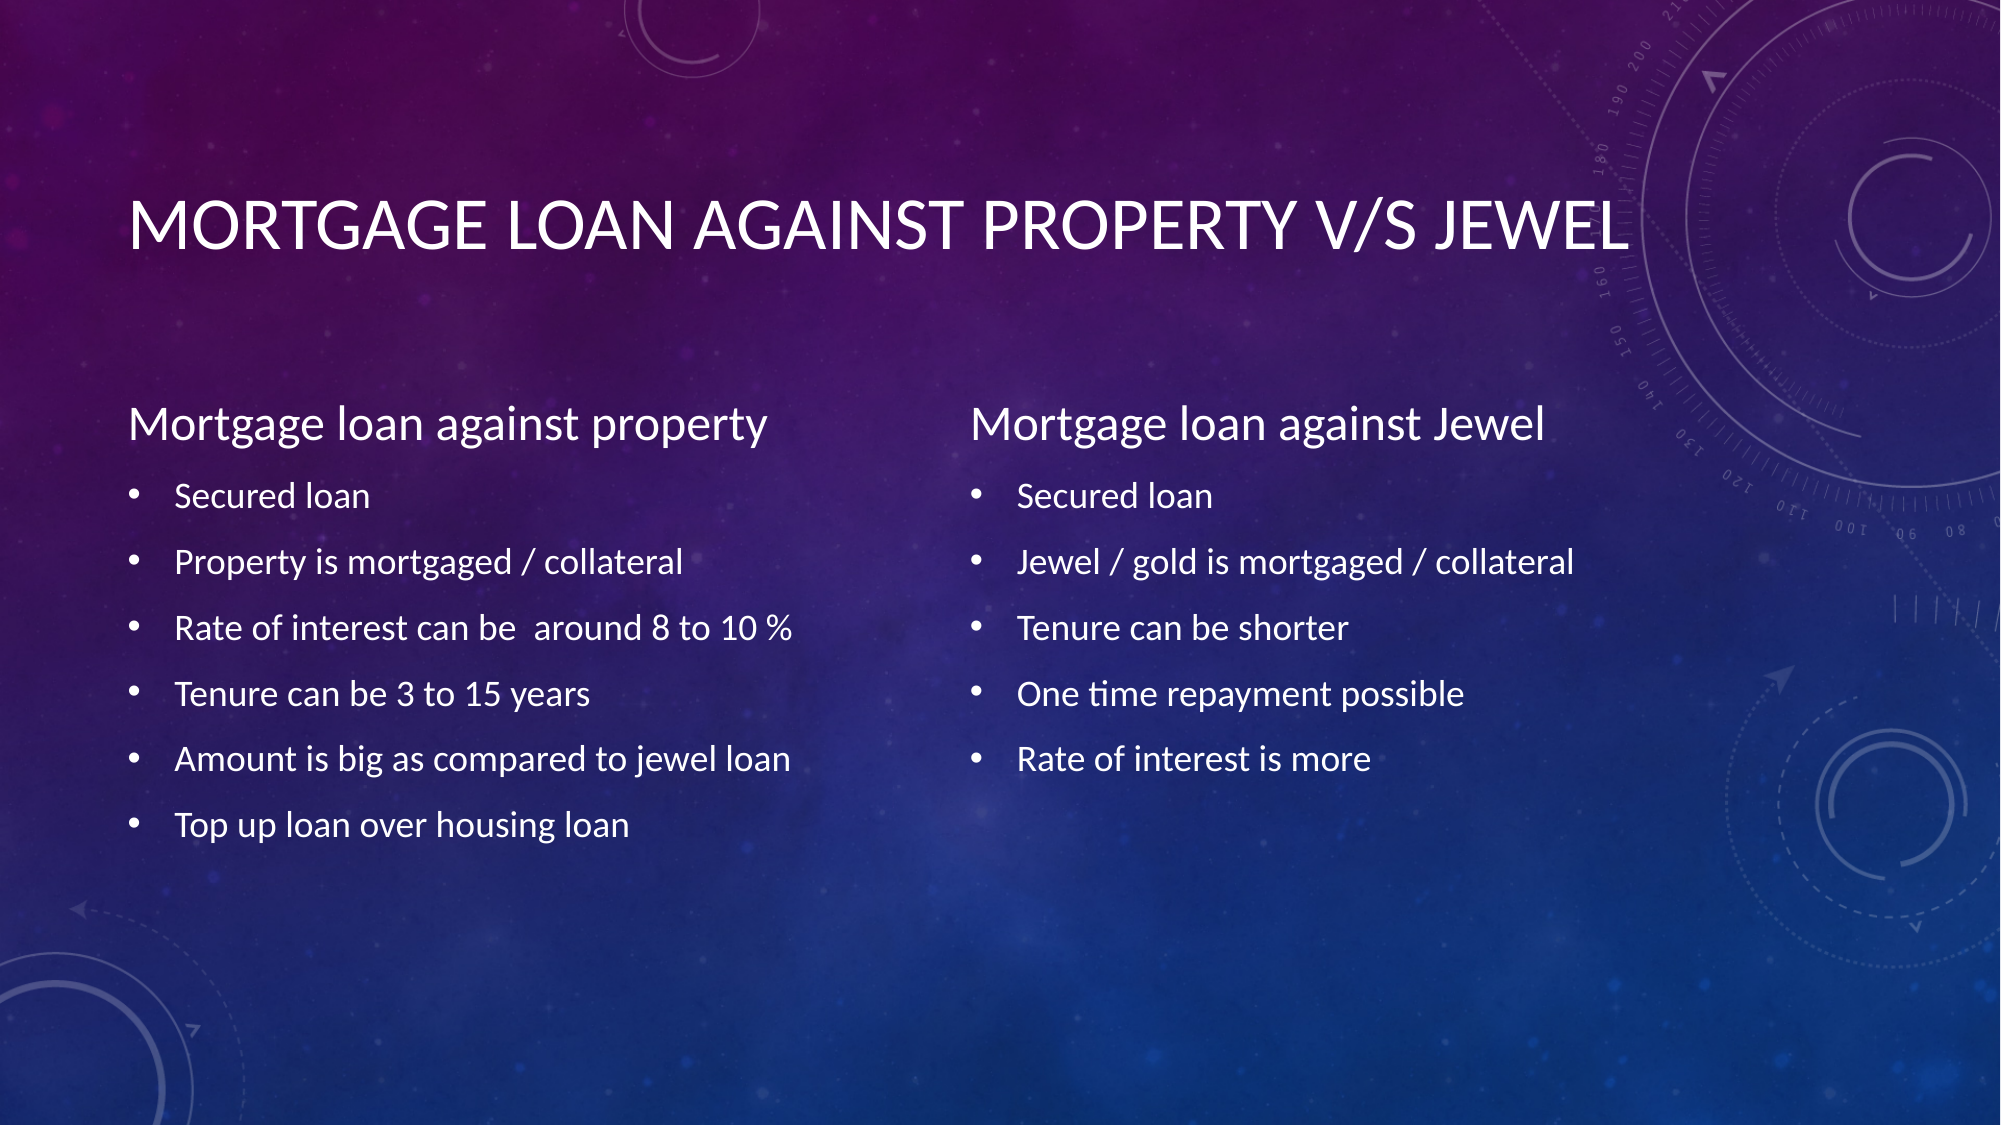

# Mortgage loan against Property v/s jewel
Mortgage loan against property
Secured loan
Property is mortgaged / collateral
Rate of interest can be  around 8 to 10 %
Tenure can be 3 to 15 years
Amount is big as compared to jewel loan
Top up loan over housing loan

Mortgage loan against Jewel
Secured loan
Jewel / gold is mortgaged / collateral
Tenure can be shorter
One time repayment possible
Rate of interest is more